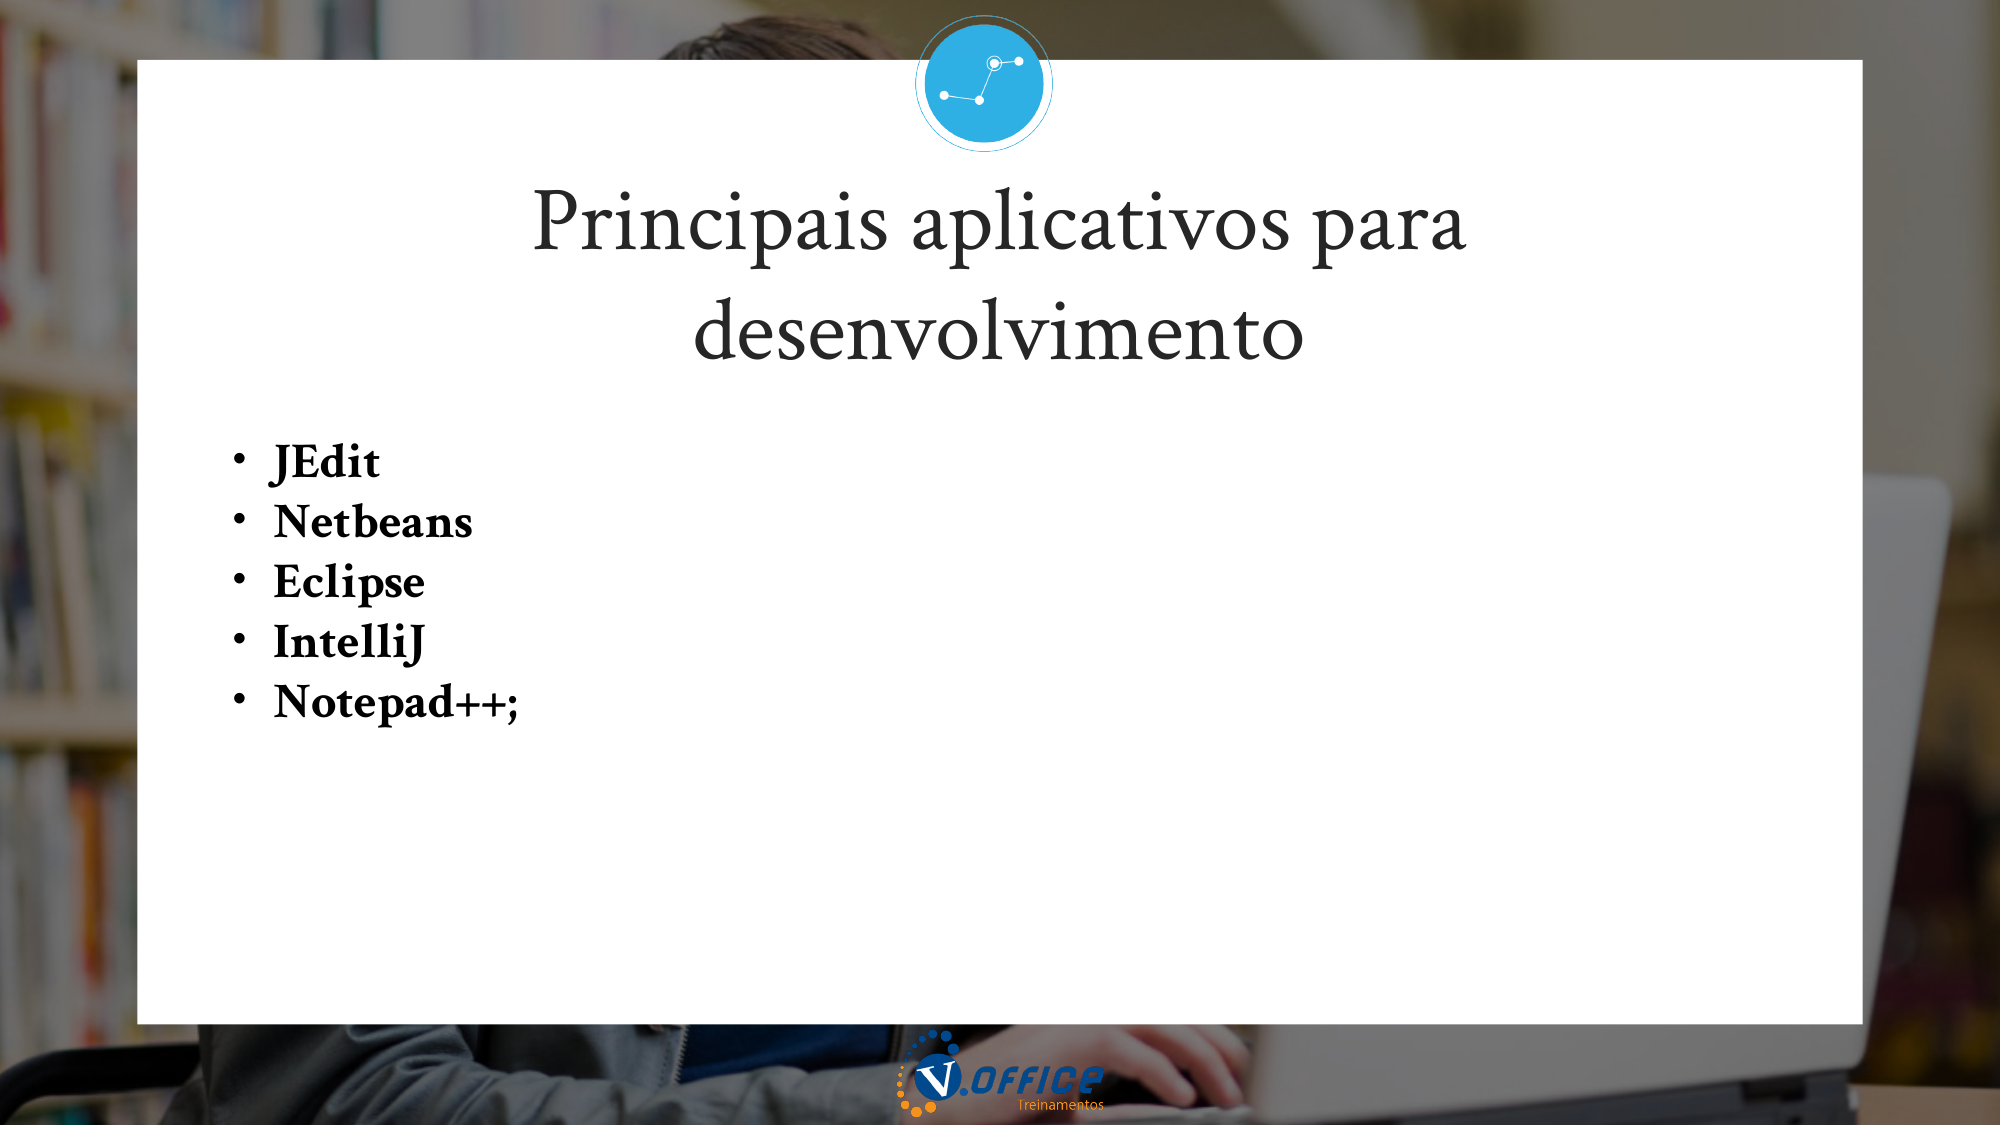

Principais aplicativos para desenvolvimento
JEdit
Netbeans
Eclipse
IntelliJ
Notepad++;